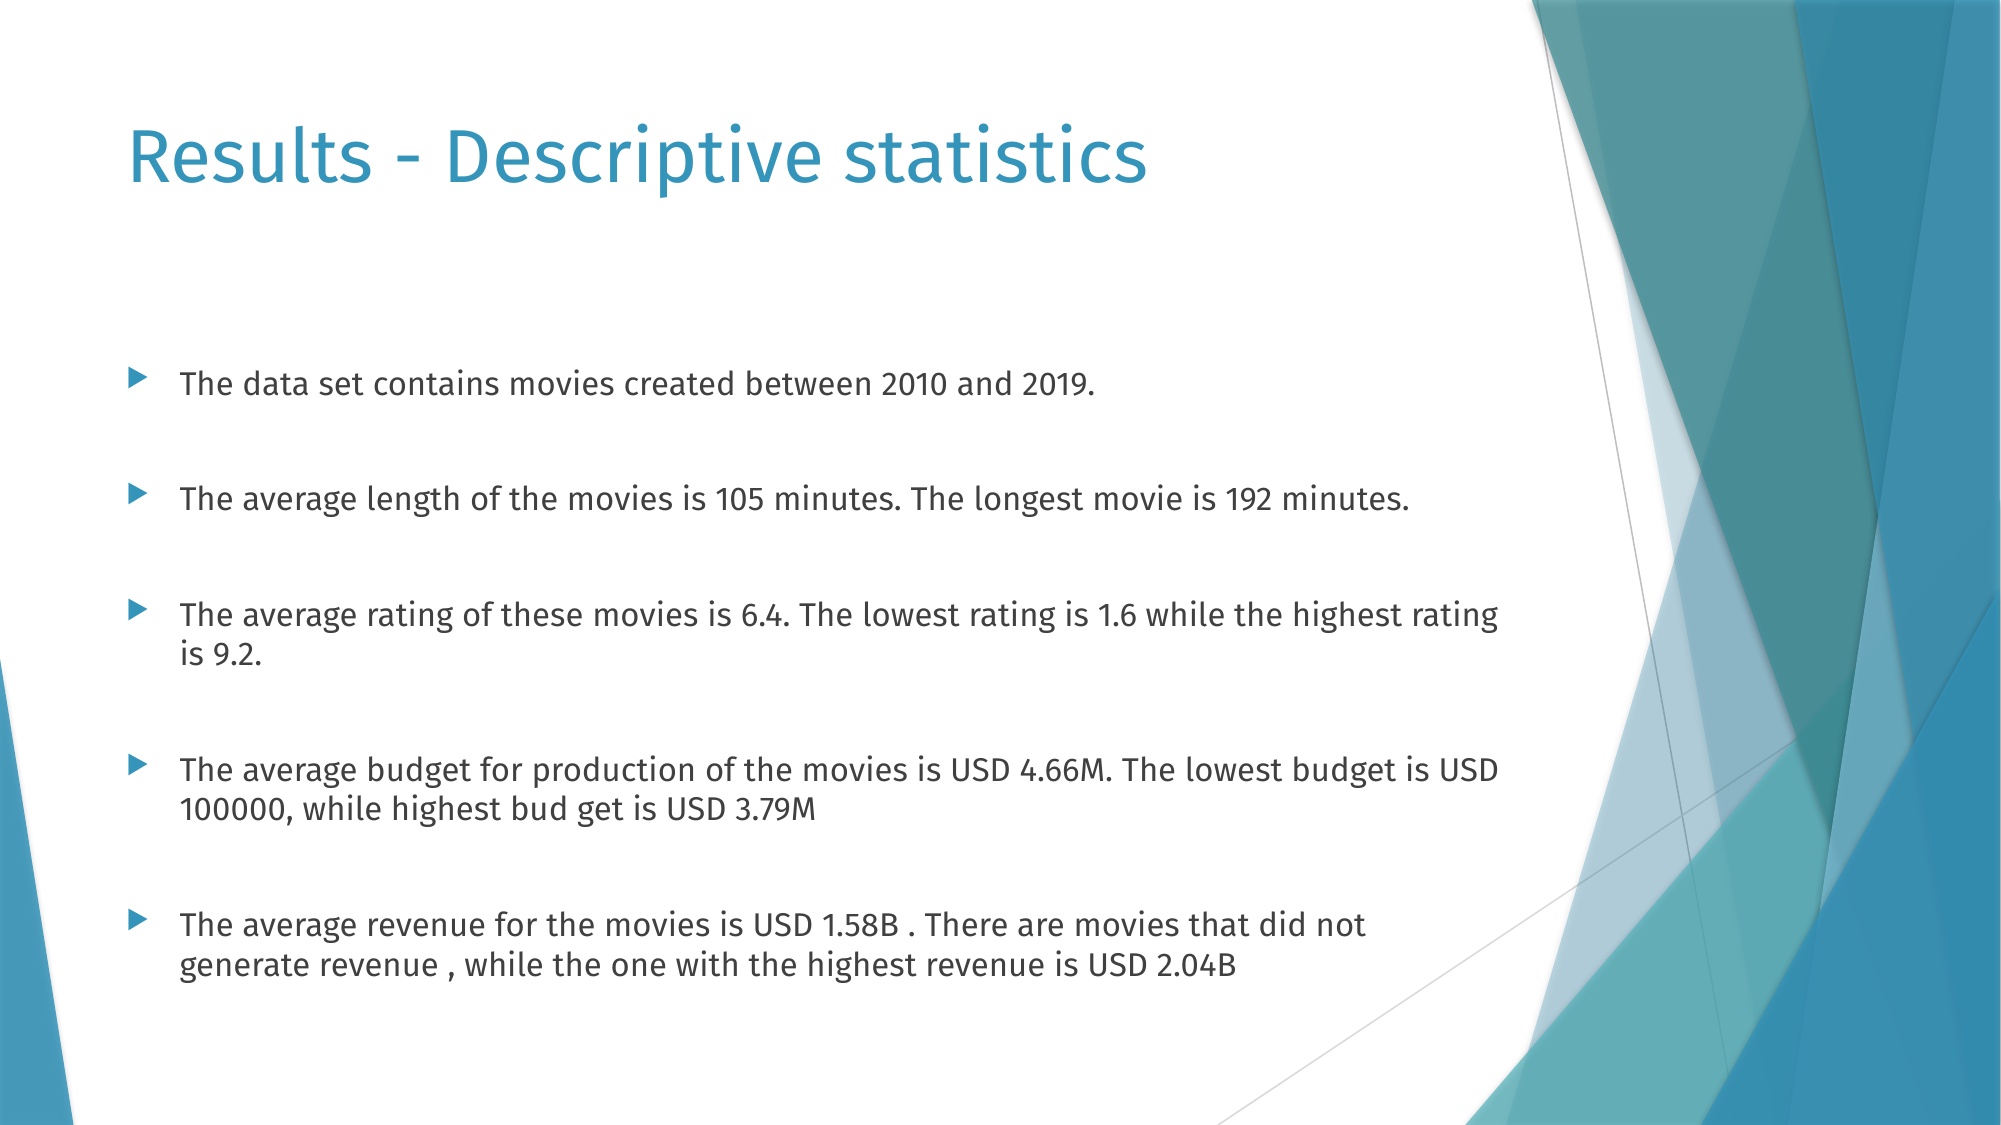

# Results - Descriptive statistics
The data set contains movies created between 2010 and 2019.

The average length of the movies is 105 minutes. The longest movie is 192 minutes.

The average rating of these movies is 6.4. The lowest rating is 1.6 while the highest rating is 9.2.

The average budget for production of the movies is USD 4.66M. The lowest budget is USD 100000, while highest bud get is USD 3.79M

The average revenue for the movies is USD 1.58B . There are movies that did not generate revenue , while the one with the highest revenue is USD 2.04B